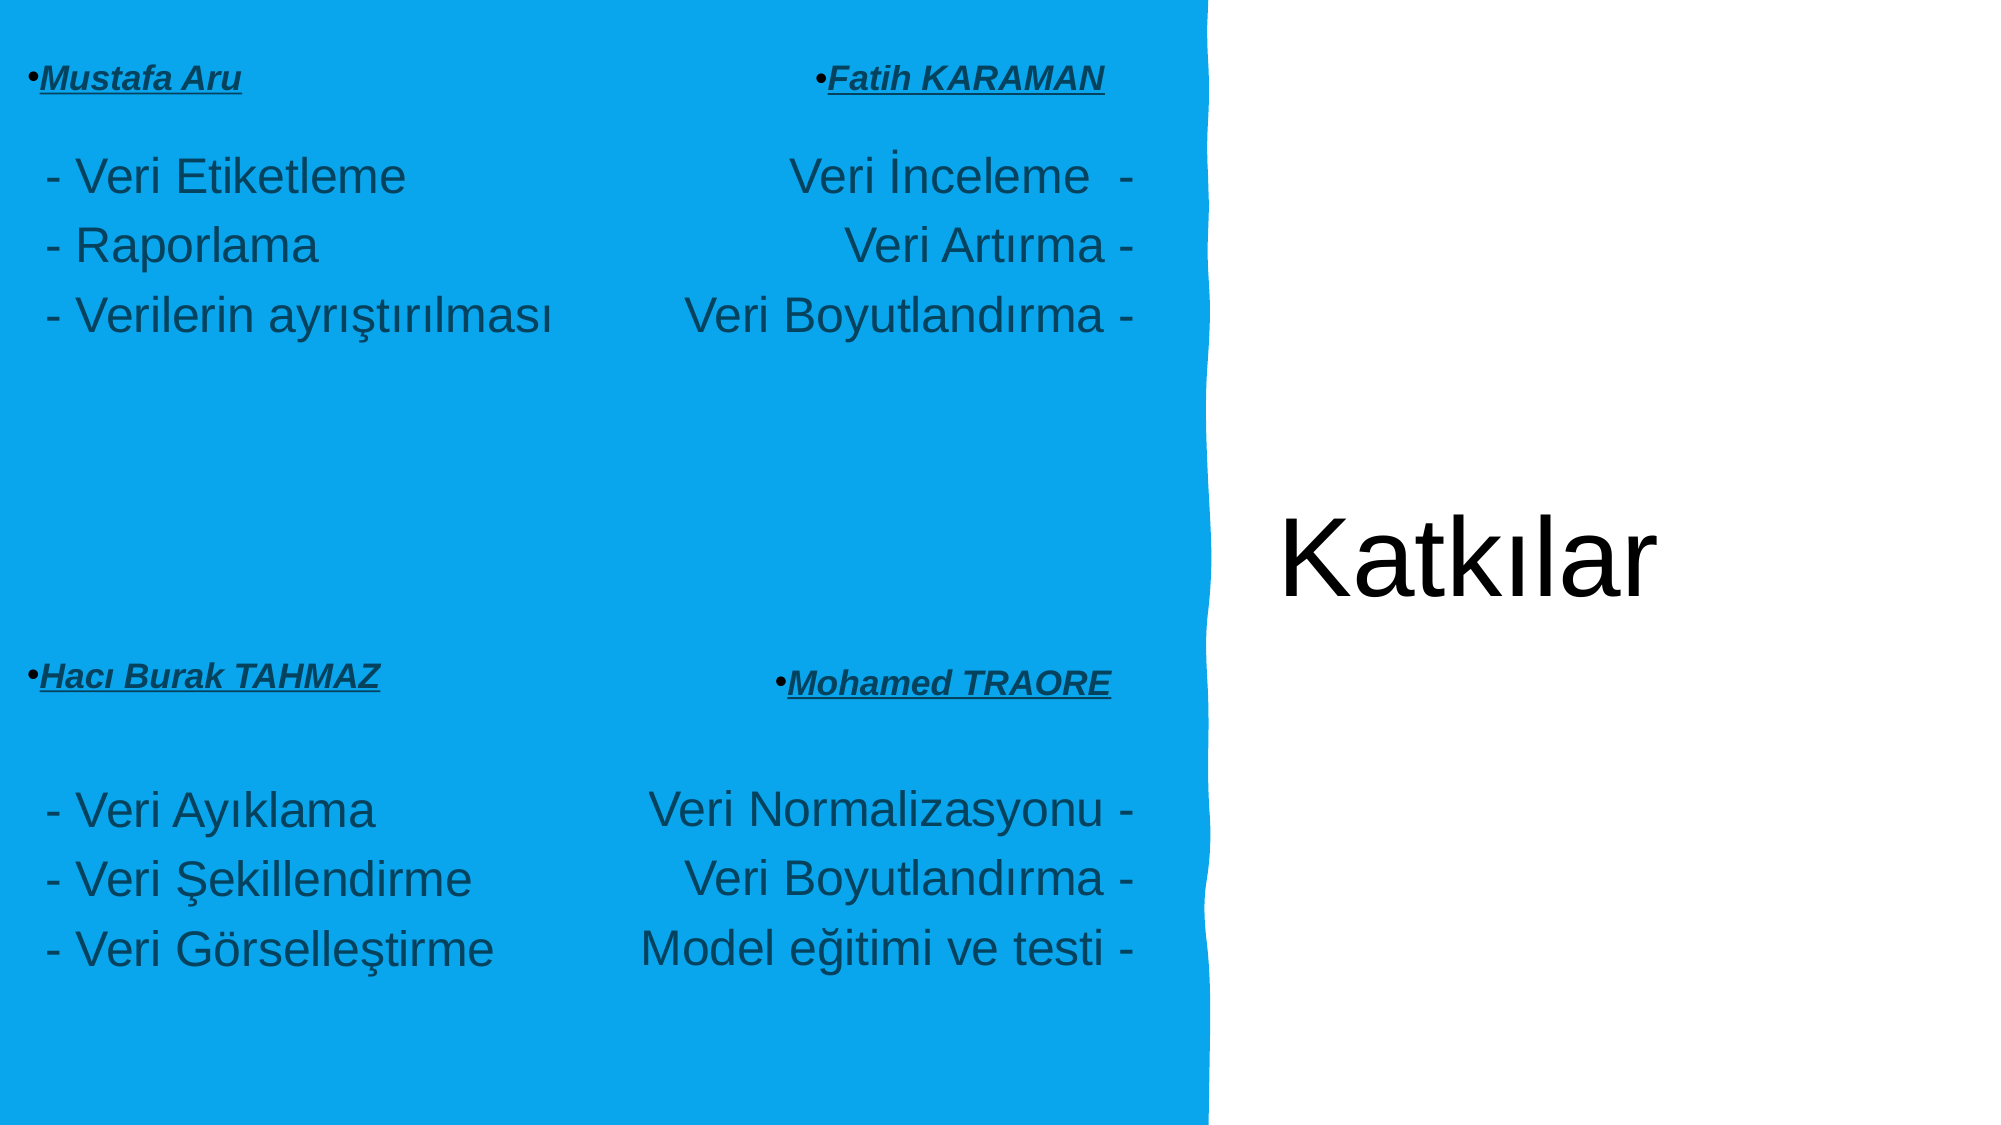

Fatih KARAMAN
Mustafa Aru
- Veri Etiketleme
- Raporlama
- Verilerin ayrıştırılması
Veri İnceleme  -
Veri Artırma -
Veri Boyutlandırma -

Katkılar
Hacı Burak TAHMAZ
Mohamed TRAORE
Veri Normalizasyonu -
Veri Boyutlandırma -
Model eğitimi ve testi -
- Veri Ayıklama
- Veri Şekillendirme
- Veri Görselleştirme